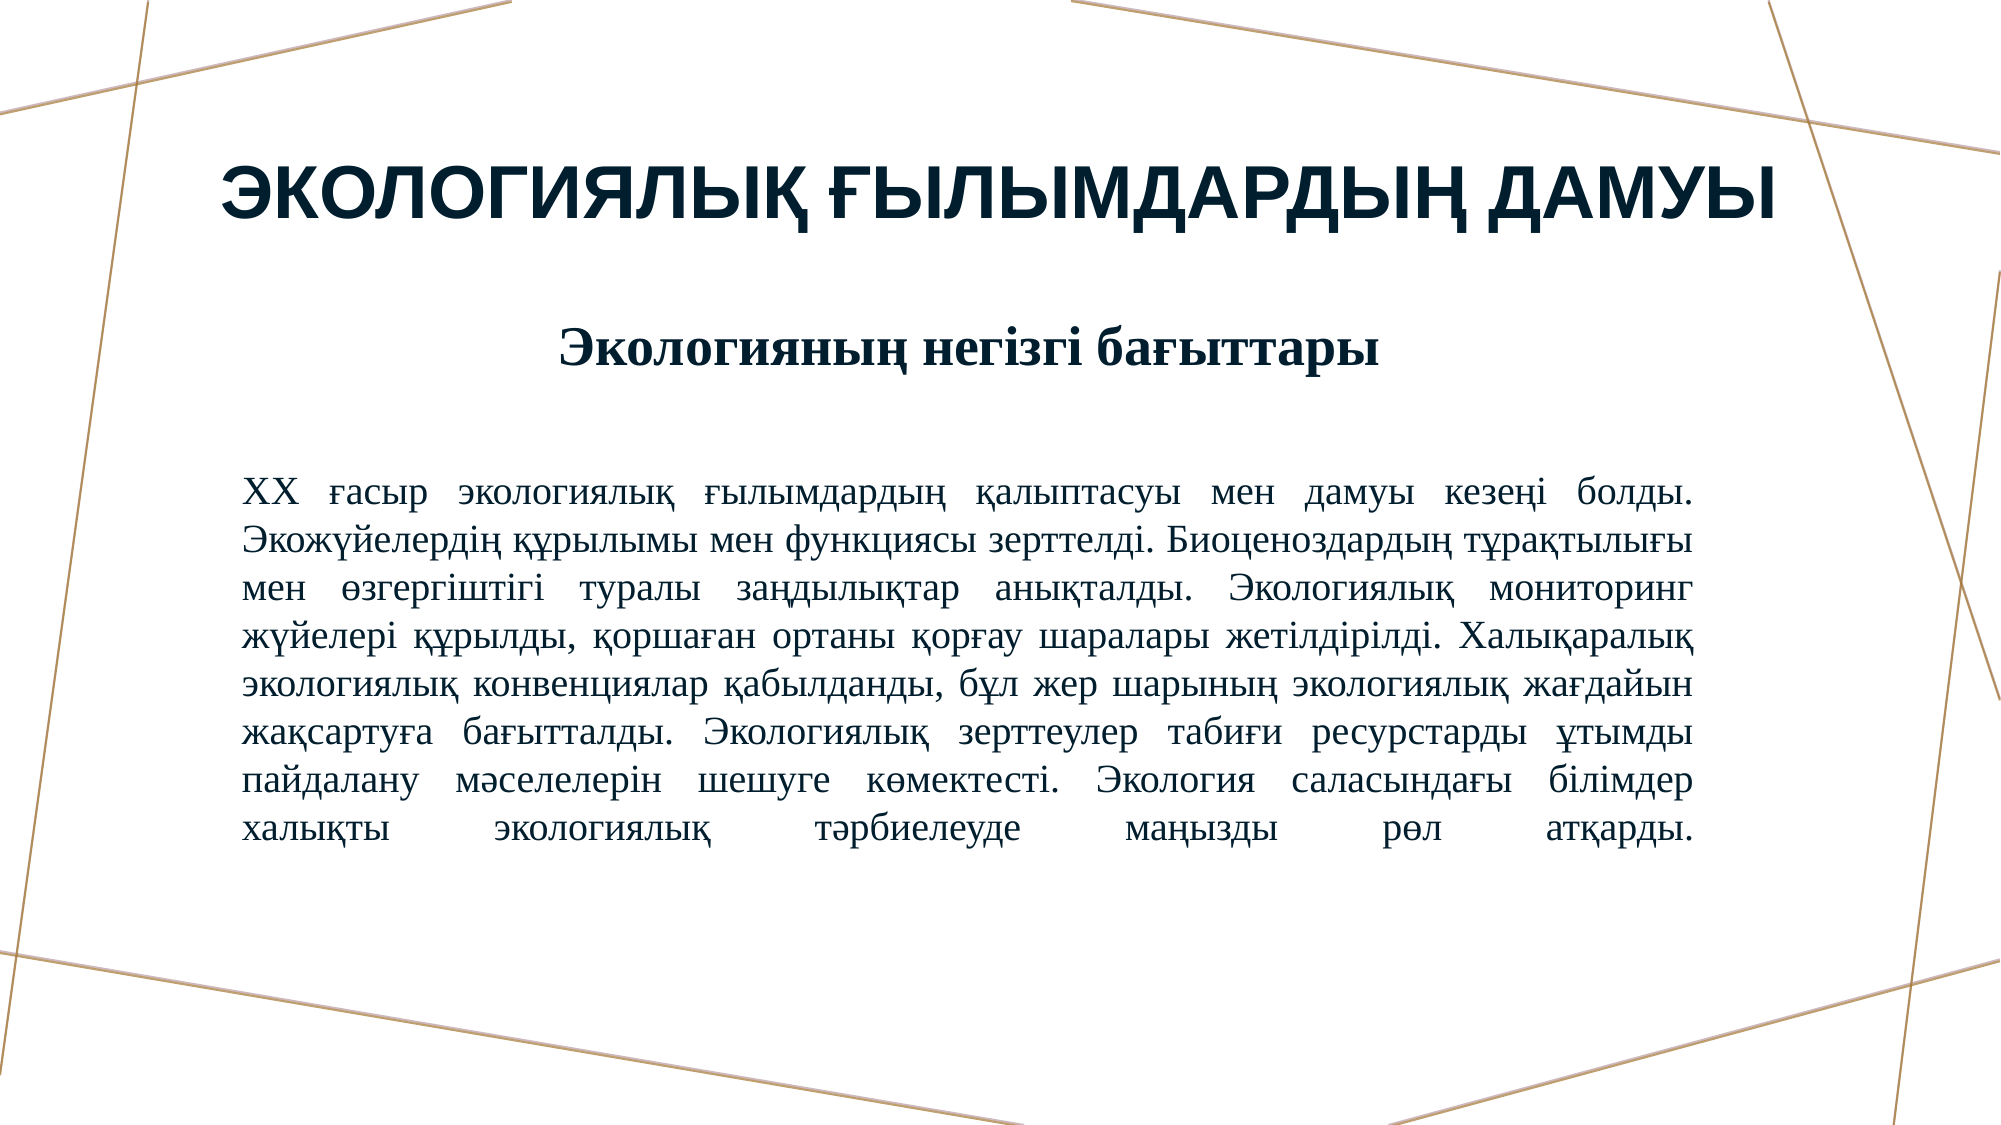

# Экологиялық ғылымдардың дамуы
Экологияның негізгі бағыттары
ХХ ғасыр экологиялық ғылымдардың қалыптасуы мен дамуы кезеңі болды. Экожүйелердің құрылымы мен функциясы зерттелді. Биоценоздардың тұрақтылығы мен өзгергіштігі туралы заңдылықтар анықталды. Экологиялық мониторинг жүйелері құрылды, қоршаған ортаны қорғау шаралары жетілдірілді. Халықаралық экологиялық конвенциялар қабылданды, бұл жер шарының экологиялық жағдайын жақсартуға бағытталды. Экологиялық зерттеулер табиғи ресурстарды ұтымды пайдалану мәселелерін шешуге көмектесті. Экология саласындағы білімдер халықты экологиялық тәрбиелеуде маңызды рөл атқарды.